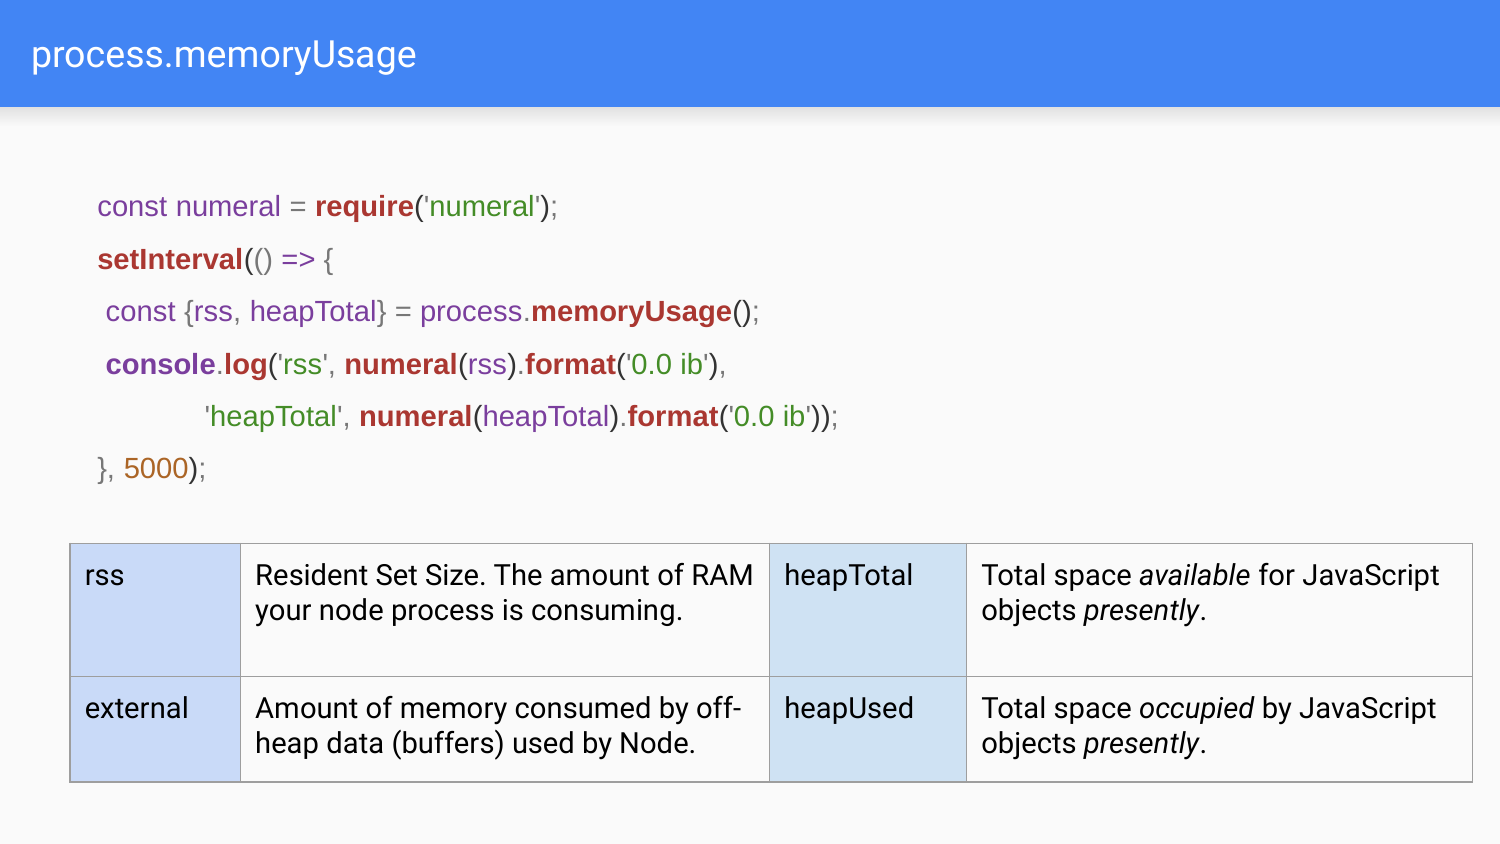

# process.memoryUsage
const numeral = require('numeral');
setInterval(() => {
 const {rss, heapTotal} = process.memoryUsage();
 console.log('rss', numeral(rss).format('0.0 ib'),
             'heapTotal', numeral(heapTotal).format('0.0 ib'));
}, 5000);

| rss | Resident Set Size. The amount of RAM your node process is consuming. | heapTotal | Total space available for JavaScript objects presently. |
| --- | --- | --- | --- |
| external | Amount of memory consumed by off-heap data (buffers) used by Node. | heapUsed | Total space occupied by JavaScript objects presently. |